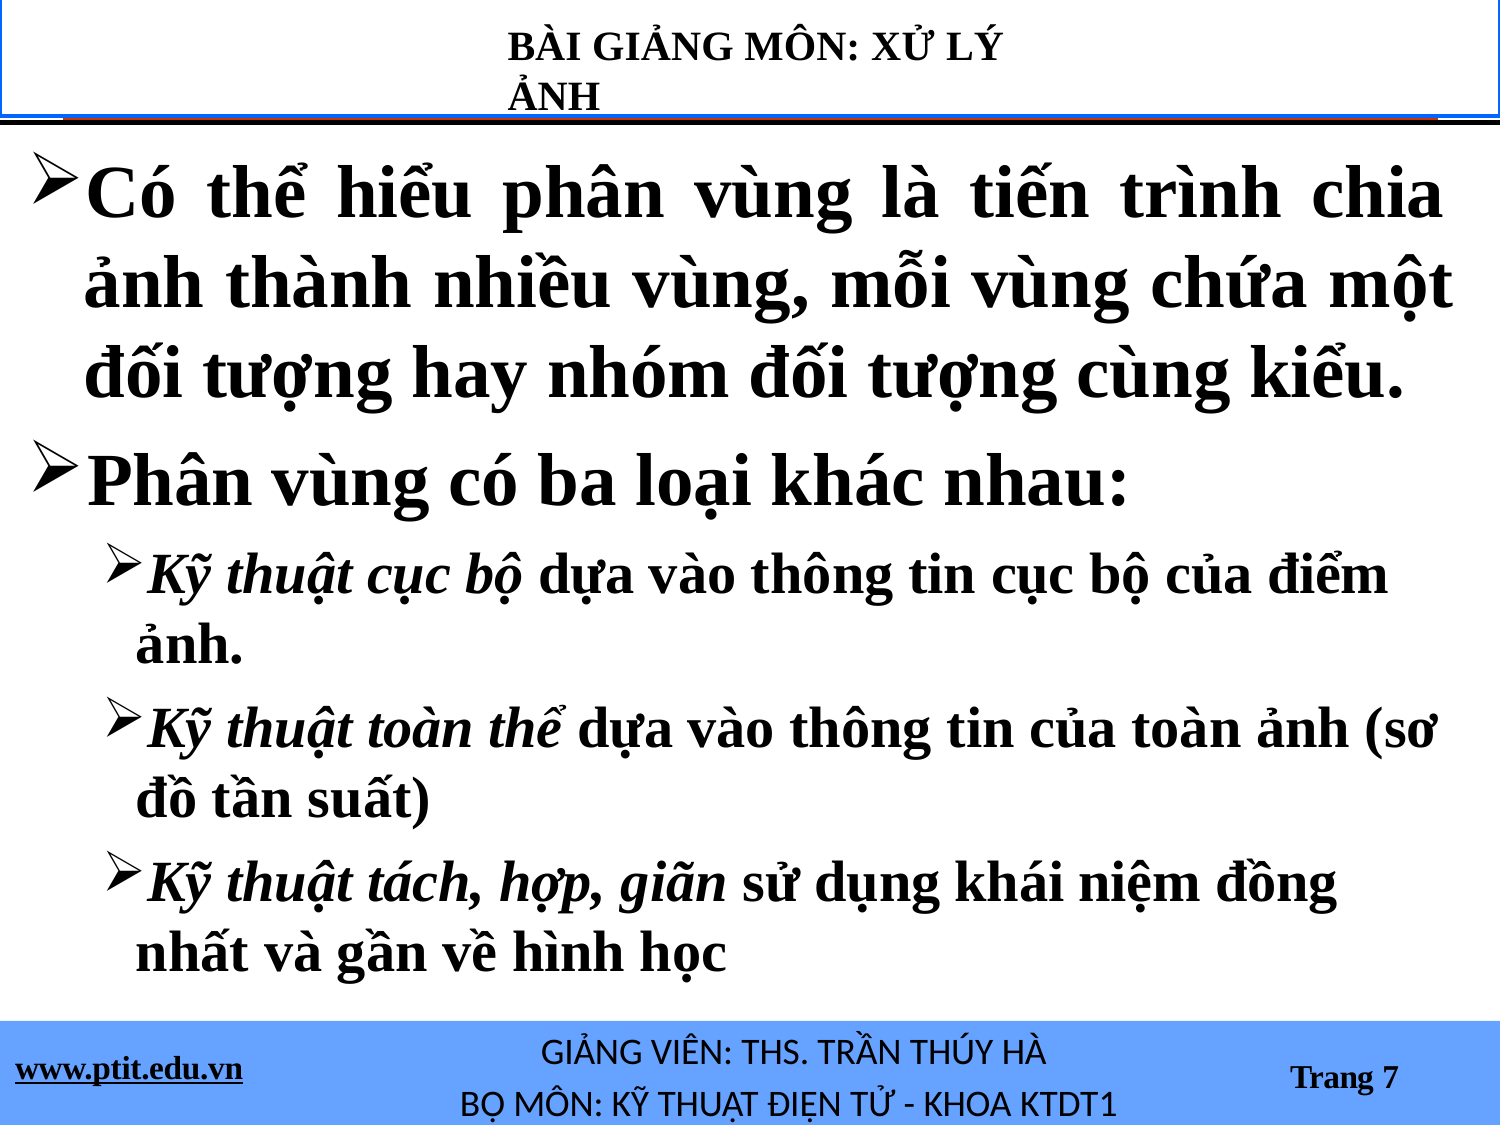

BÀI GIẢNG MÔN: XỬ LÝ ẢNH
Có thể hiểu phân vùng là tiến trình chia  ảnh thành nhiều vùng, mỗi vùng chứa một  đối tượng hay nhóm đối tượng cùng kiểu.
Phân vùng có ba loại khác nhau:
Kỹ thuật cục bộ dựa vào thông tin cục bộ của điểm  ảnh.
Kỹ thuật toàn thể dựa vào thông tin của toàn ảnh (sơ  đồ tần suất)
Kỹ thuật tách, hợp, giãn sử dụng khái niệm đồng  nhất và gần về hình học

GIẢNG VIÊN: THS. TRẦN THÚY HÀ
BỘ MÔN: KỸ THUẬT ĐIỆN TỬ - KHOA KTDT1
www.ptit.edu.vn
Trang 7